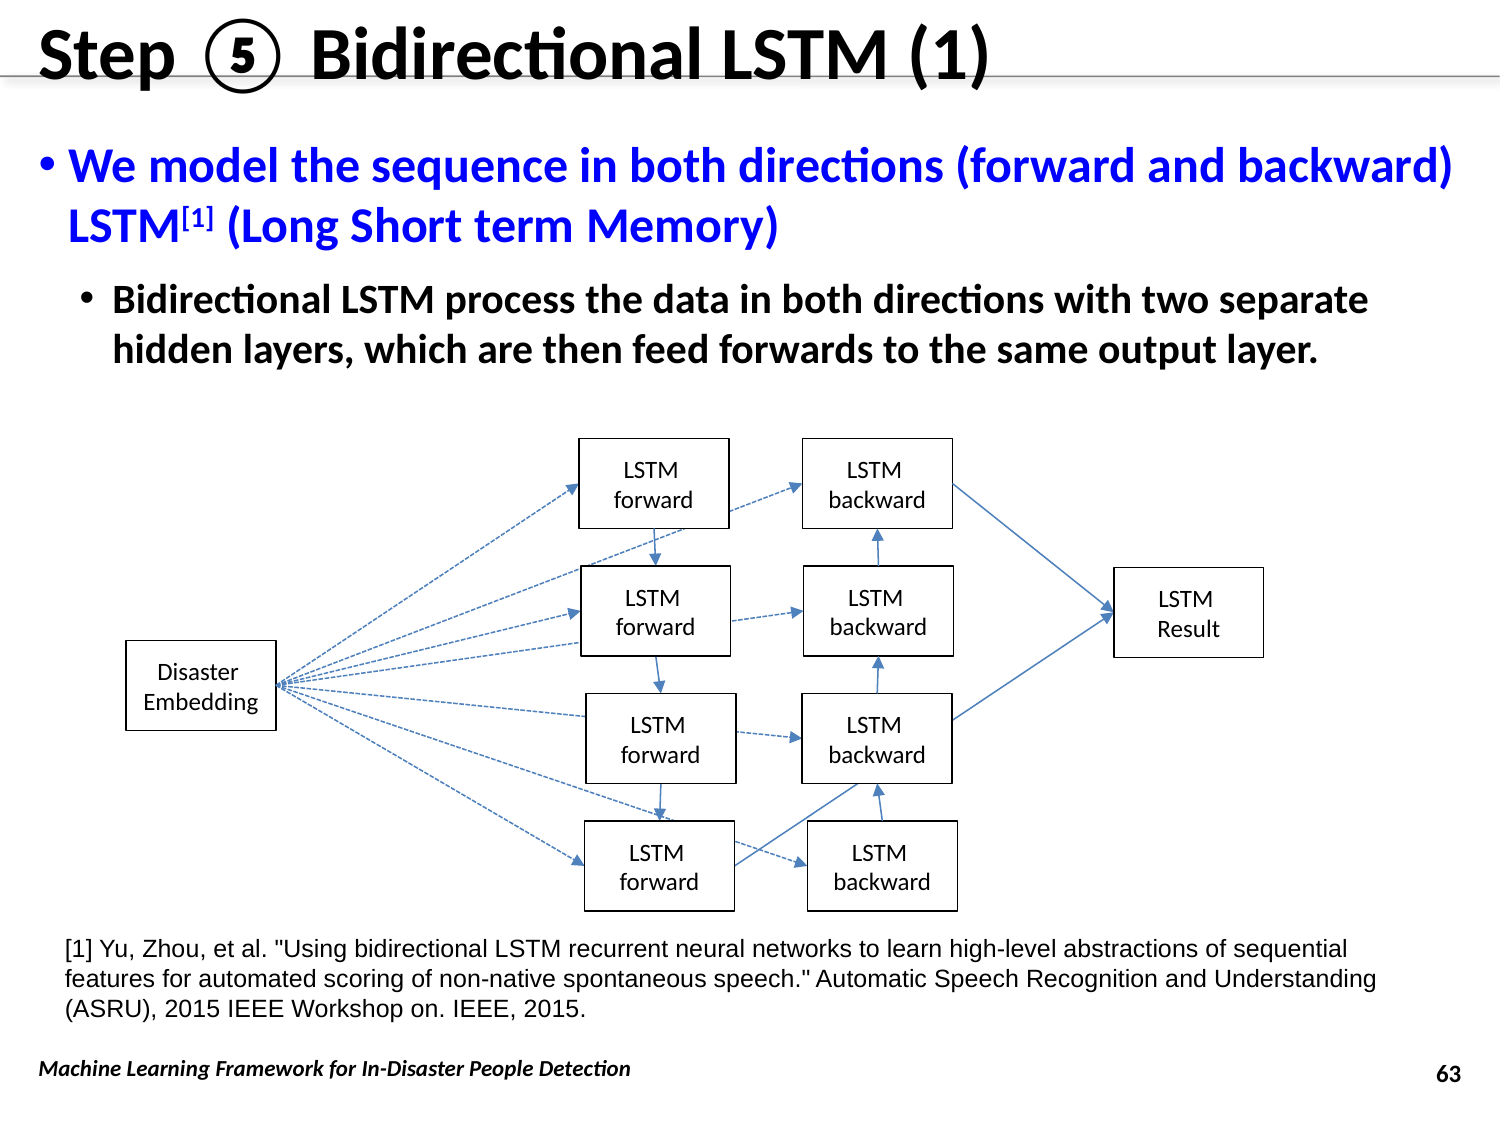

# Step ⑤ Bidirectional LSTM (1)
We model the sequence in both directions (forward and backward) LSTM[1] (Long Short term Memory)
Bidirectional LSTM process the data in both directions with two separate hidden layers, which are then feed forwards to the same output layer.
LSTM
forward
LSTM
backward
LSTM
forward
LSTM
backward
LSTM
Result
Disaster
Embedding
LSTM
forward
LSTM
backward
LSTM
forward
LSTM
backward
[1] Yu, Zhou, et al. "Using bidirectional LSTM recurrent neural networks to learn high-level abstractions of sequential features for automated scoring of non-native spontaneous speech." Automatic Speech Recognition and Understanding (ASRU), 2015 IEEE Workshop on. IEEE, 2015.
Machine Learning Framework for In-Disaster People Detection
63